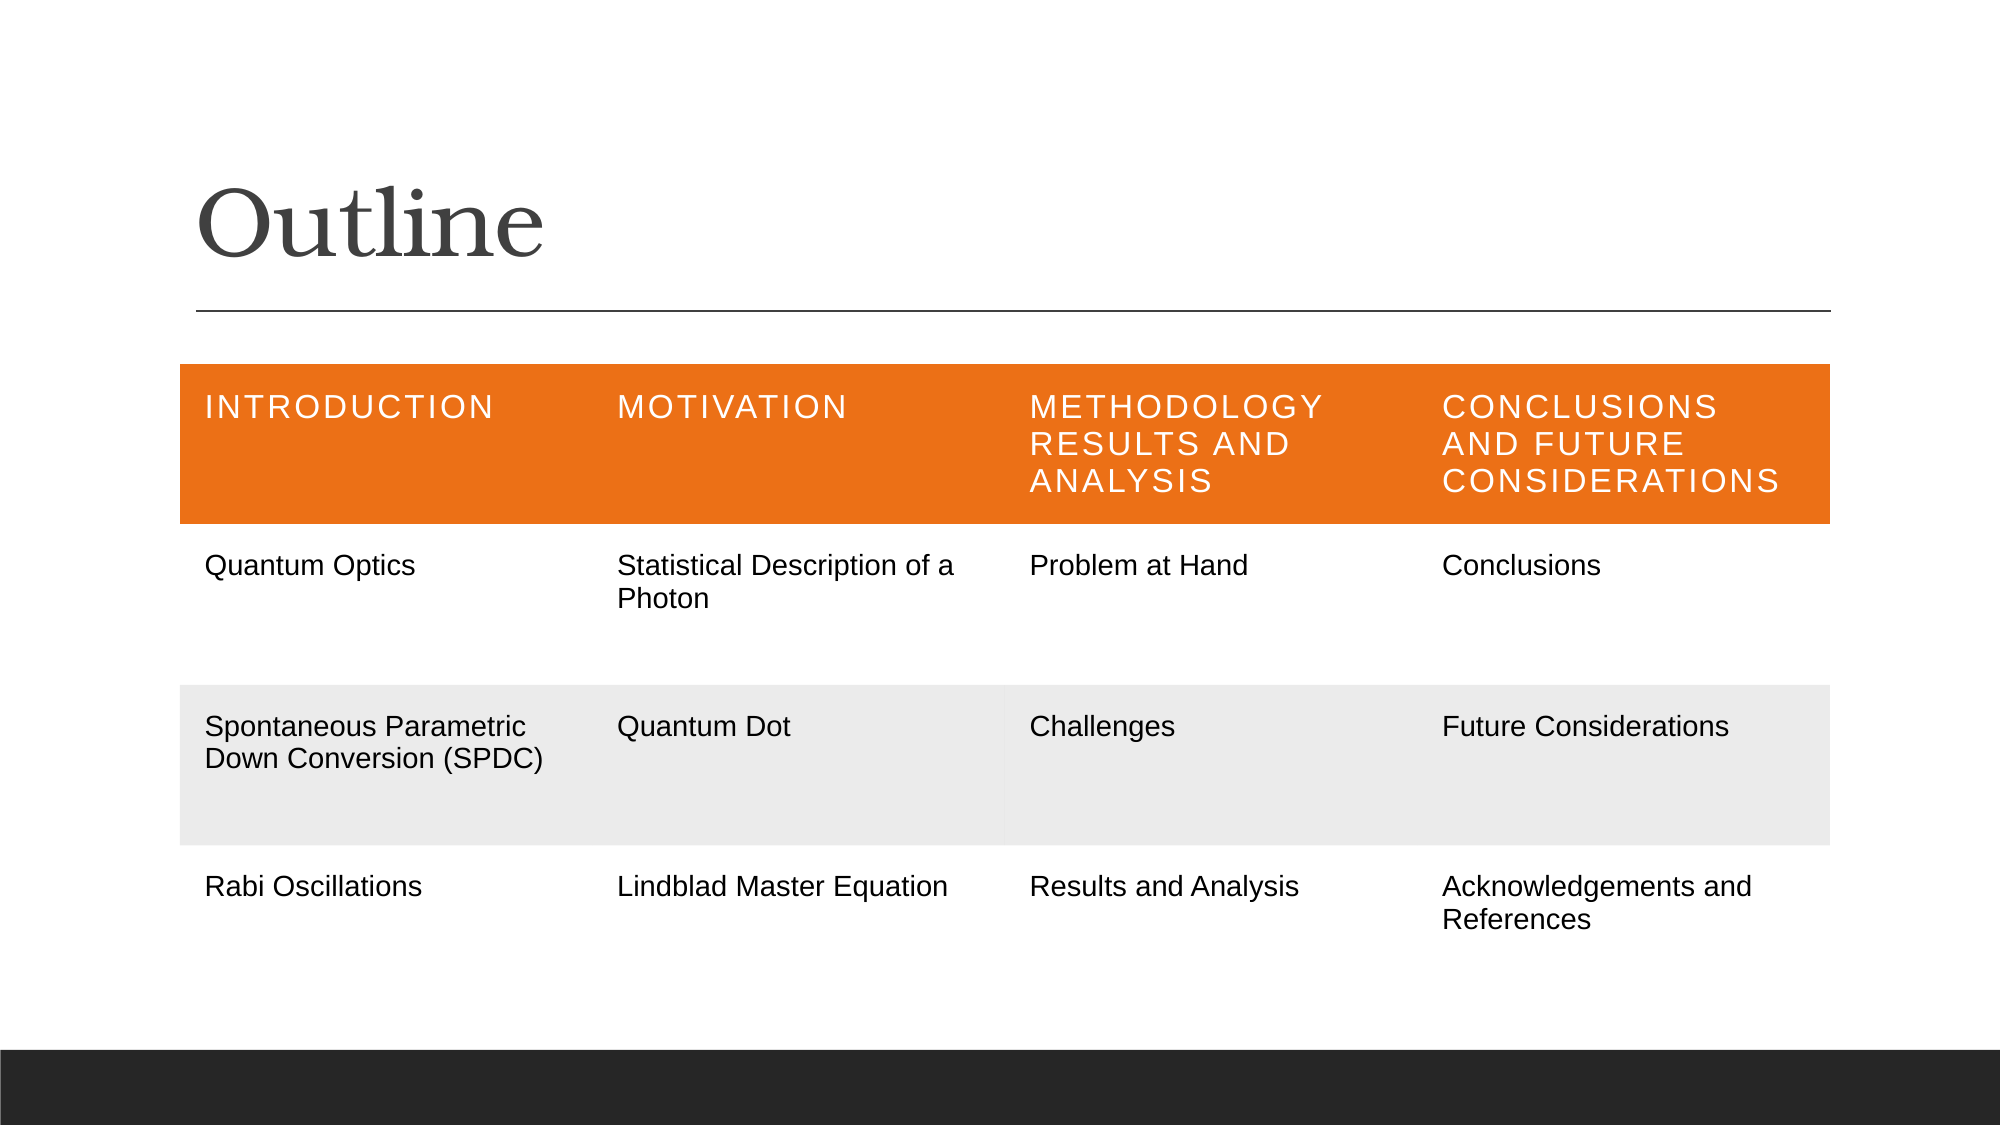

# Outline
| introduction | motivation | Methodology results and analysis | Conclusions and future considerations |
| --- | --- | --- | --- |
| Quantum Optics | Statistical Description of a Photon | Problem at Hand | Conclusions |
| Spontaneous Parametric Down Conversion (SPDC) | Quantum Dot | Challenges | Future Considerations |
| Rabi Oscillations | Lindblad Master Equation | Results and Analysis | Acknowledgements and References |